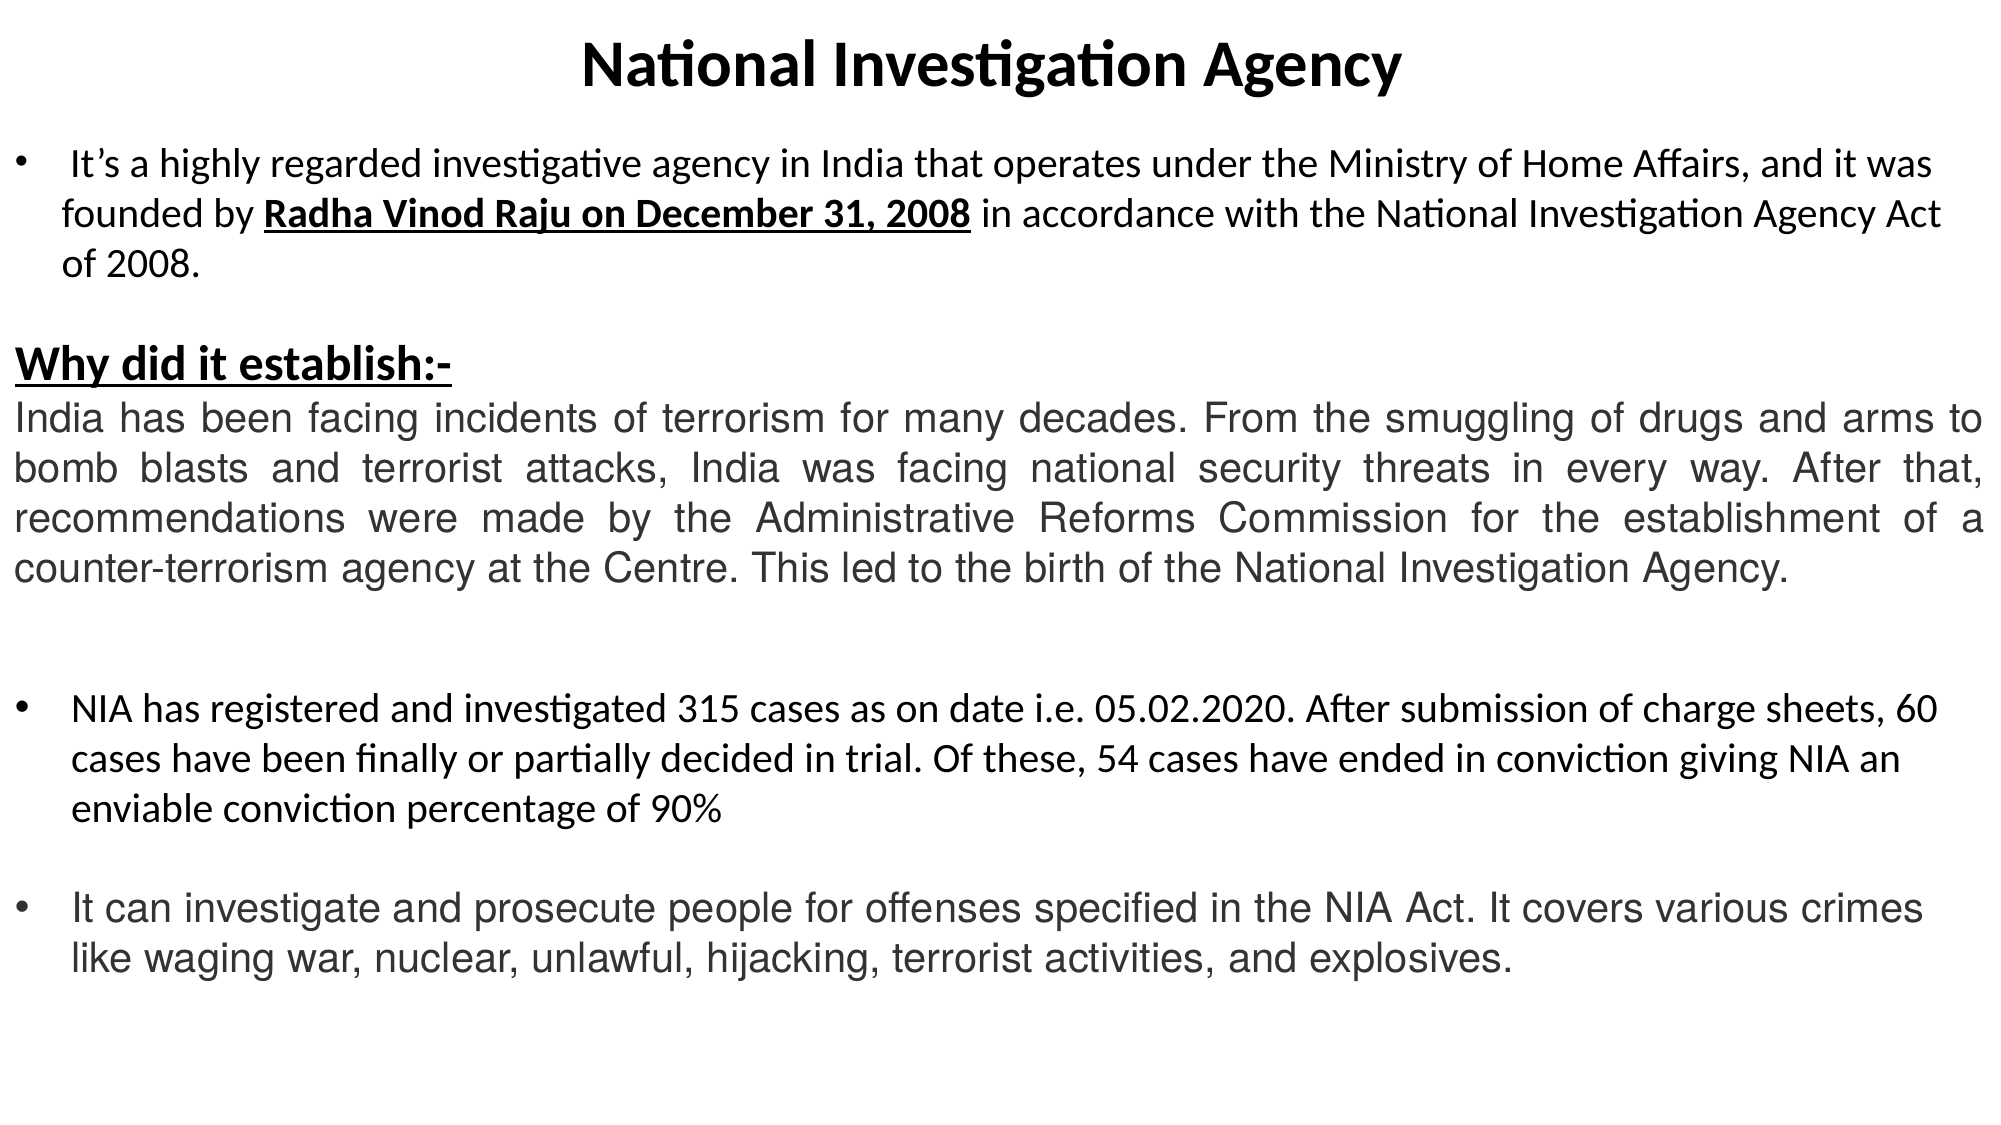

National Investigation Agency
 It’s a highly regarded investigative agency in India that operates under the Ministry of Home Affairs, and it was founded by Radha Vinod Raju on December 31, 2008 in accordance with the National Investigation Agency Act of 2008.

Why did it establish:-
India has been facing incidents of terrorism for many decades. From the smuggling of drugs and arms to bomb blasts and terrorist attacks, India was facing national security threats in every way. After that, recommendations were made by the Administrative Reforms Commission for the establishment of a counter-terrorism agency at the Centre. This led to the birth of the National Investigation Agency.

NIA has registered and investigated 315 cases as on date i.e. 05.02.2020. After submission of charge sheets, 60 cases have been finally or partially decided in trial. Of these, 54 cases have ended in conviction giving NIA an enviable conviction percentage of 90%

It can investigate and prosecute people for offenses specified in the NIA Act. It covers various crimes like waging war, nuclear, unlawful, hijacking, terrorist activities, and explosives.